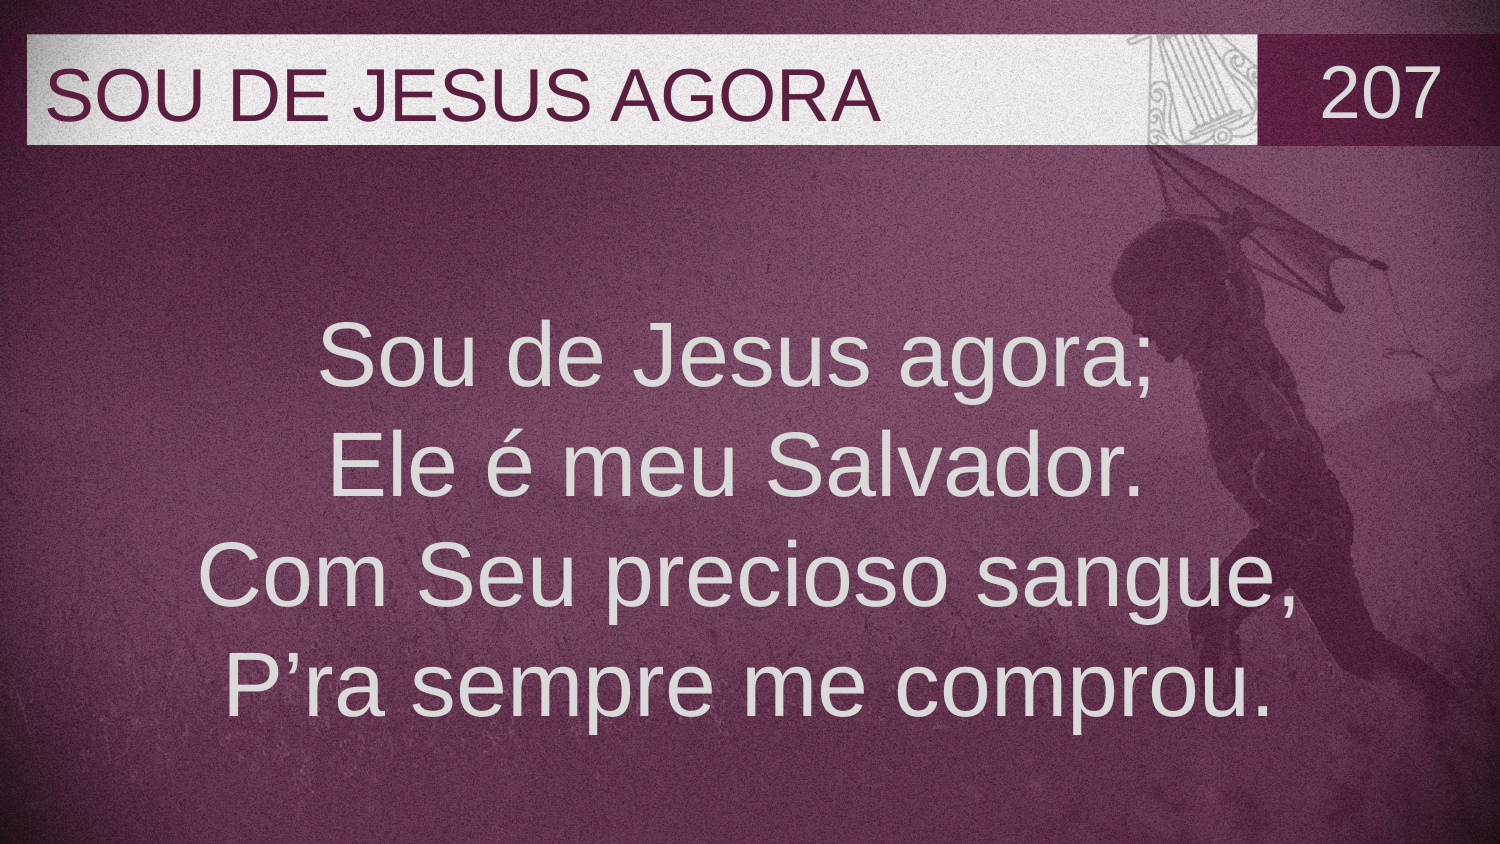

# SOU DE JESUS AGORA
207
Sou de Jesus agora;
Ele é meu Salvador.
Com Seu precioso sangue,
P’ra sempre me comprou.